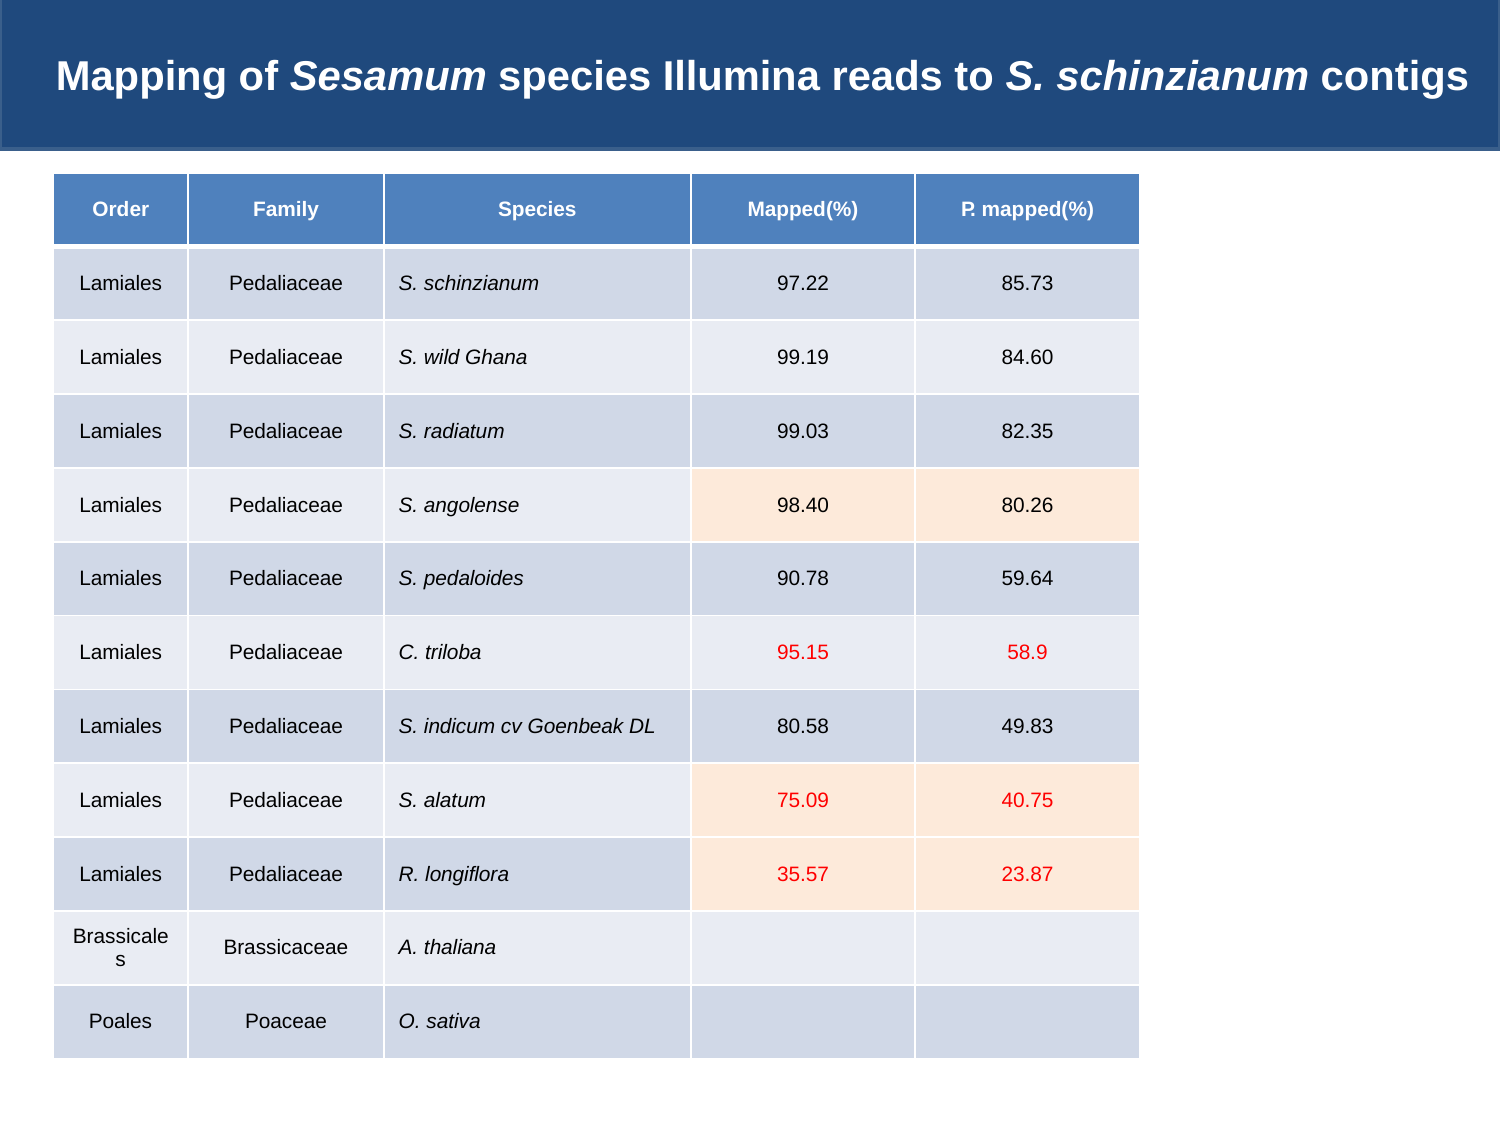

Mapping of Sesamum species Illumina reads to S. schinzianum contigs
| Order | Family | Species | Mapped(%) | P. mapped(%) |
| --- | --- | --- | --- | --- |
| Lamiales | Pedaliaceae | S. schinzianum | 97.22 | 85.73 |
| Lamiales | Pedaliaceae | S. wild Ghana | 99.19 | 84.60 |
| Lamiales | Pedaliaceae | S. radiatum | 99.03 | 82.35 |
| Lamiales | Pedaliaceae | S. angolense | 98.40 | 80.26 |
| Lamiales | Pedaliaceae | S. pedaloides | 90.78 | 59.64 |
| Lamiales | Pedaliaceae | C. triloba | 95.15 | 58.9 |
| Lamiales | Pedaliaceae | S. indicum cv Goenbeak DL | 80.58 | 49.83 |
| Lamiales | Pedaliaceae | S. alatum | 75.09 | 40.75 |
| Lamiales | Pedaliaceae | R. longiflora | 35.57 | 23.87 |
| Brassicales | Brassicaceae | A. thaliana |  |  |
| Poales | Poaceae | O. sativa |  |  |